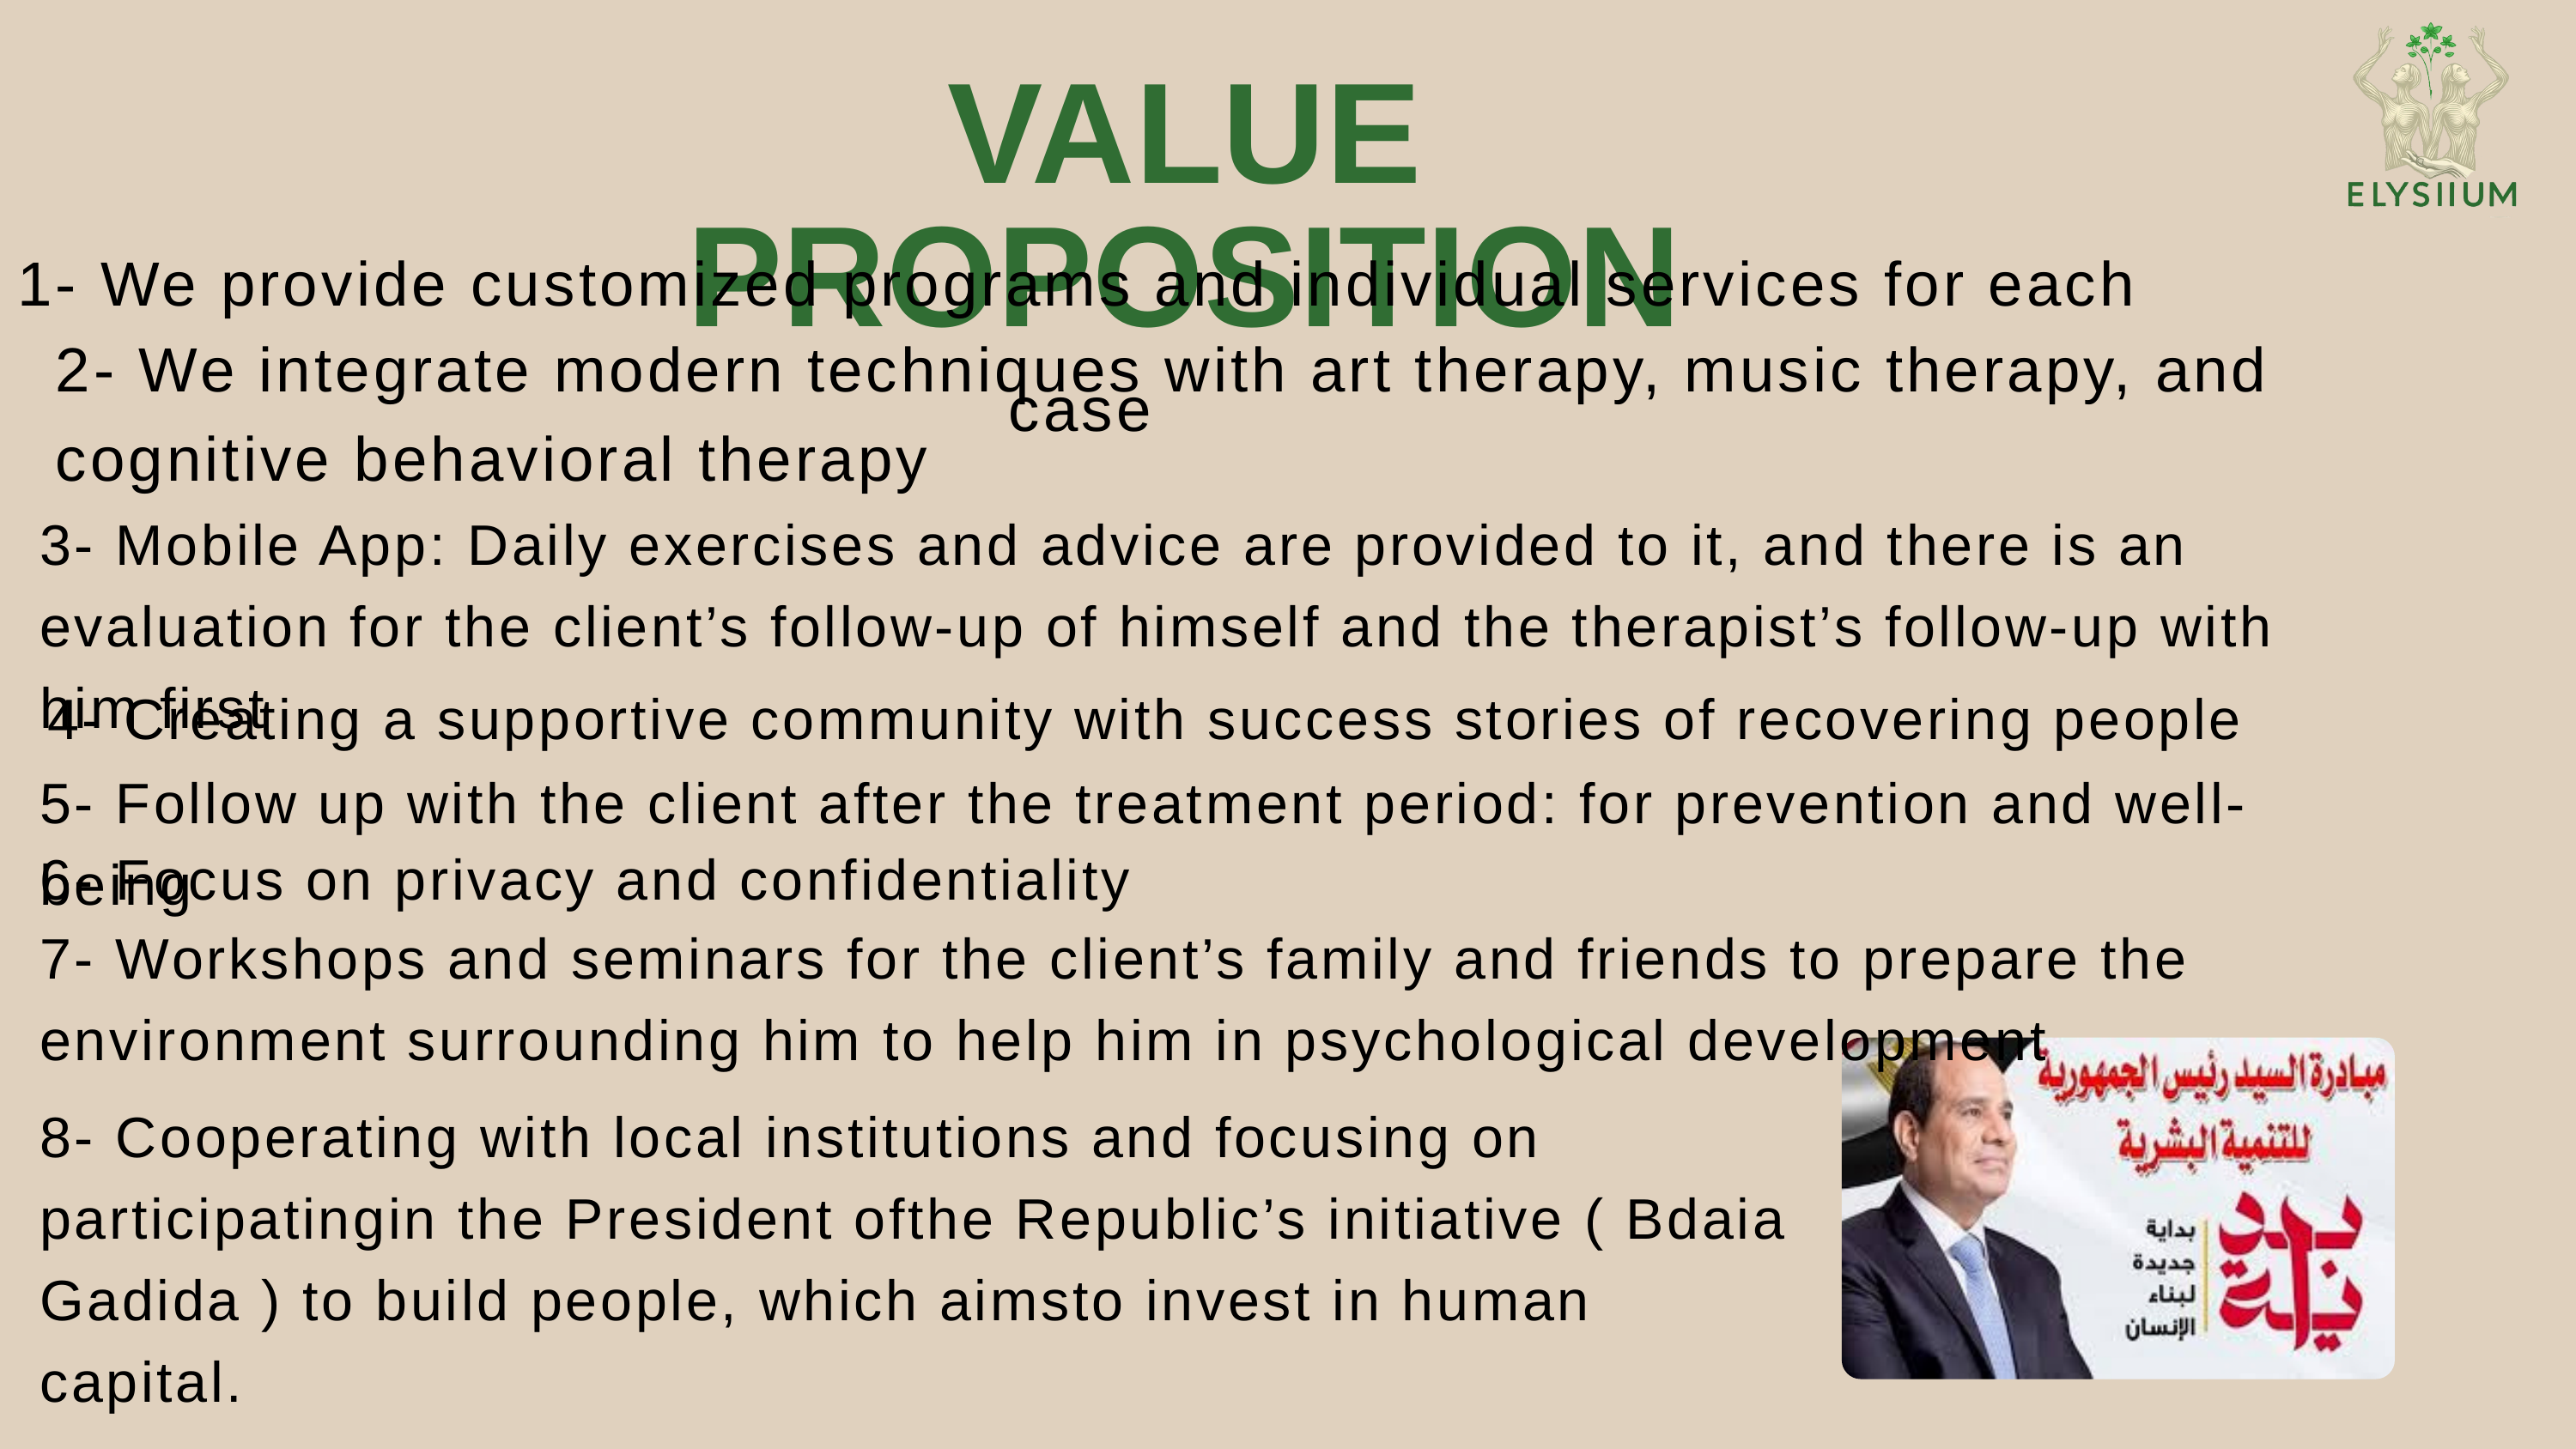

VALUE PROPOSITION
1- We provide customized programs and individual services for each case

2- We integrate modern techniques with art therapy, music therapy, and cognitive behavioral therapy

3- Mobile App: Daily exercises and advice are provided to it, and there is an evaluation for the client’s follow-up of himself and the therapist’s follow-up with him first

4- Creating a supportive community with success stories of recovering people

5- Follow up with the client after the treatment period: for prevention and well-being

6- Focus on privacy and confidentiality

7- Workshops and seminars for the client’s family and friends to prepare the environment surrounding him to help him in psychological development

8- Cooperating with local institutions and focusing on participatingin the President ofthe Republic’s initiative ( Bdaia Gadida ) to build people, which aimsto invest in human capital.